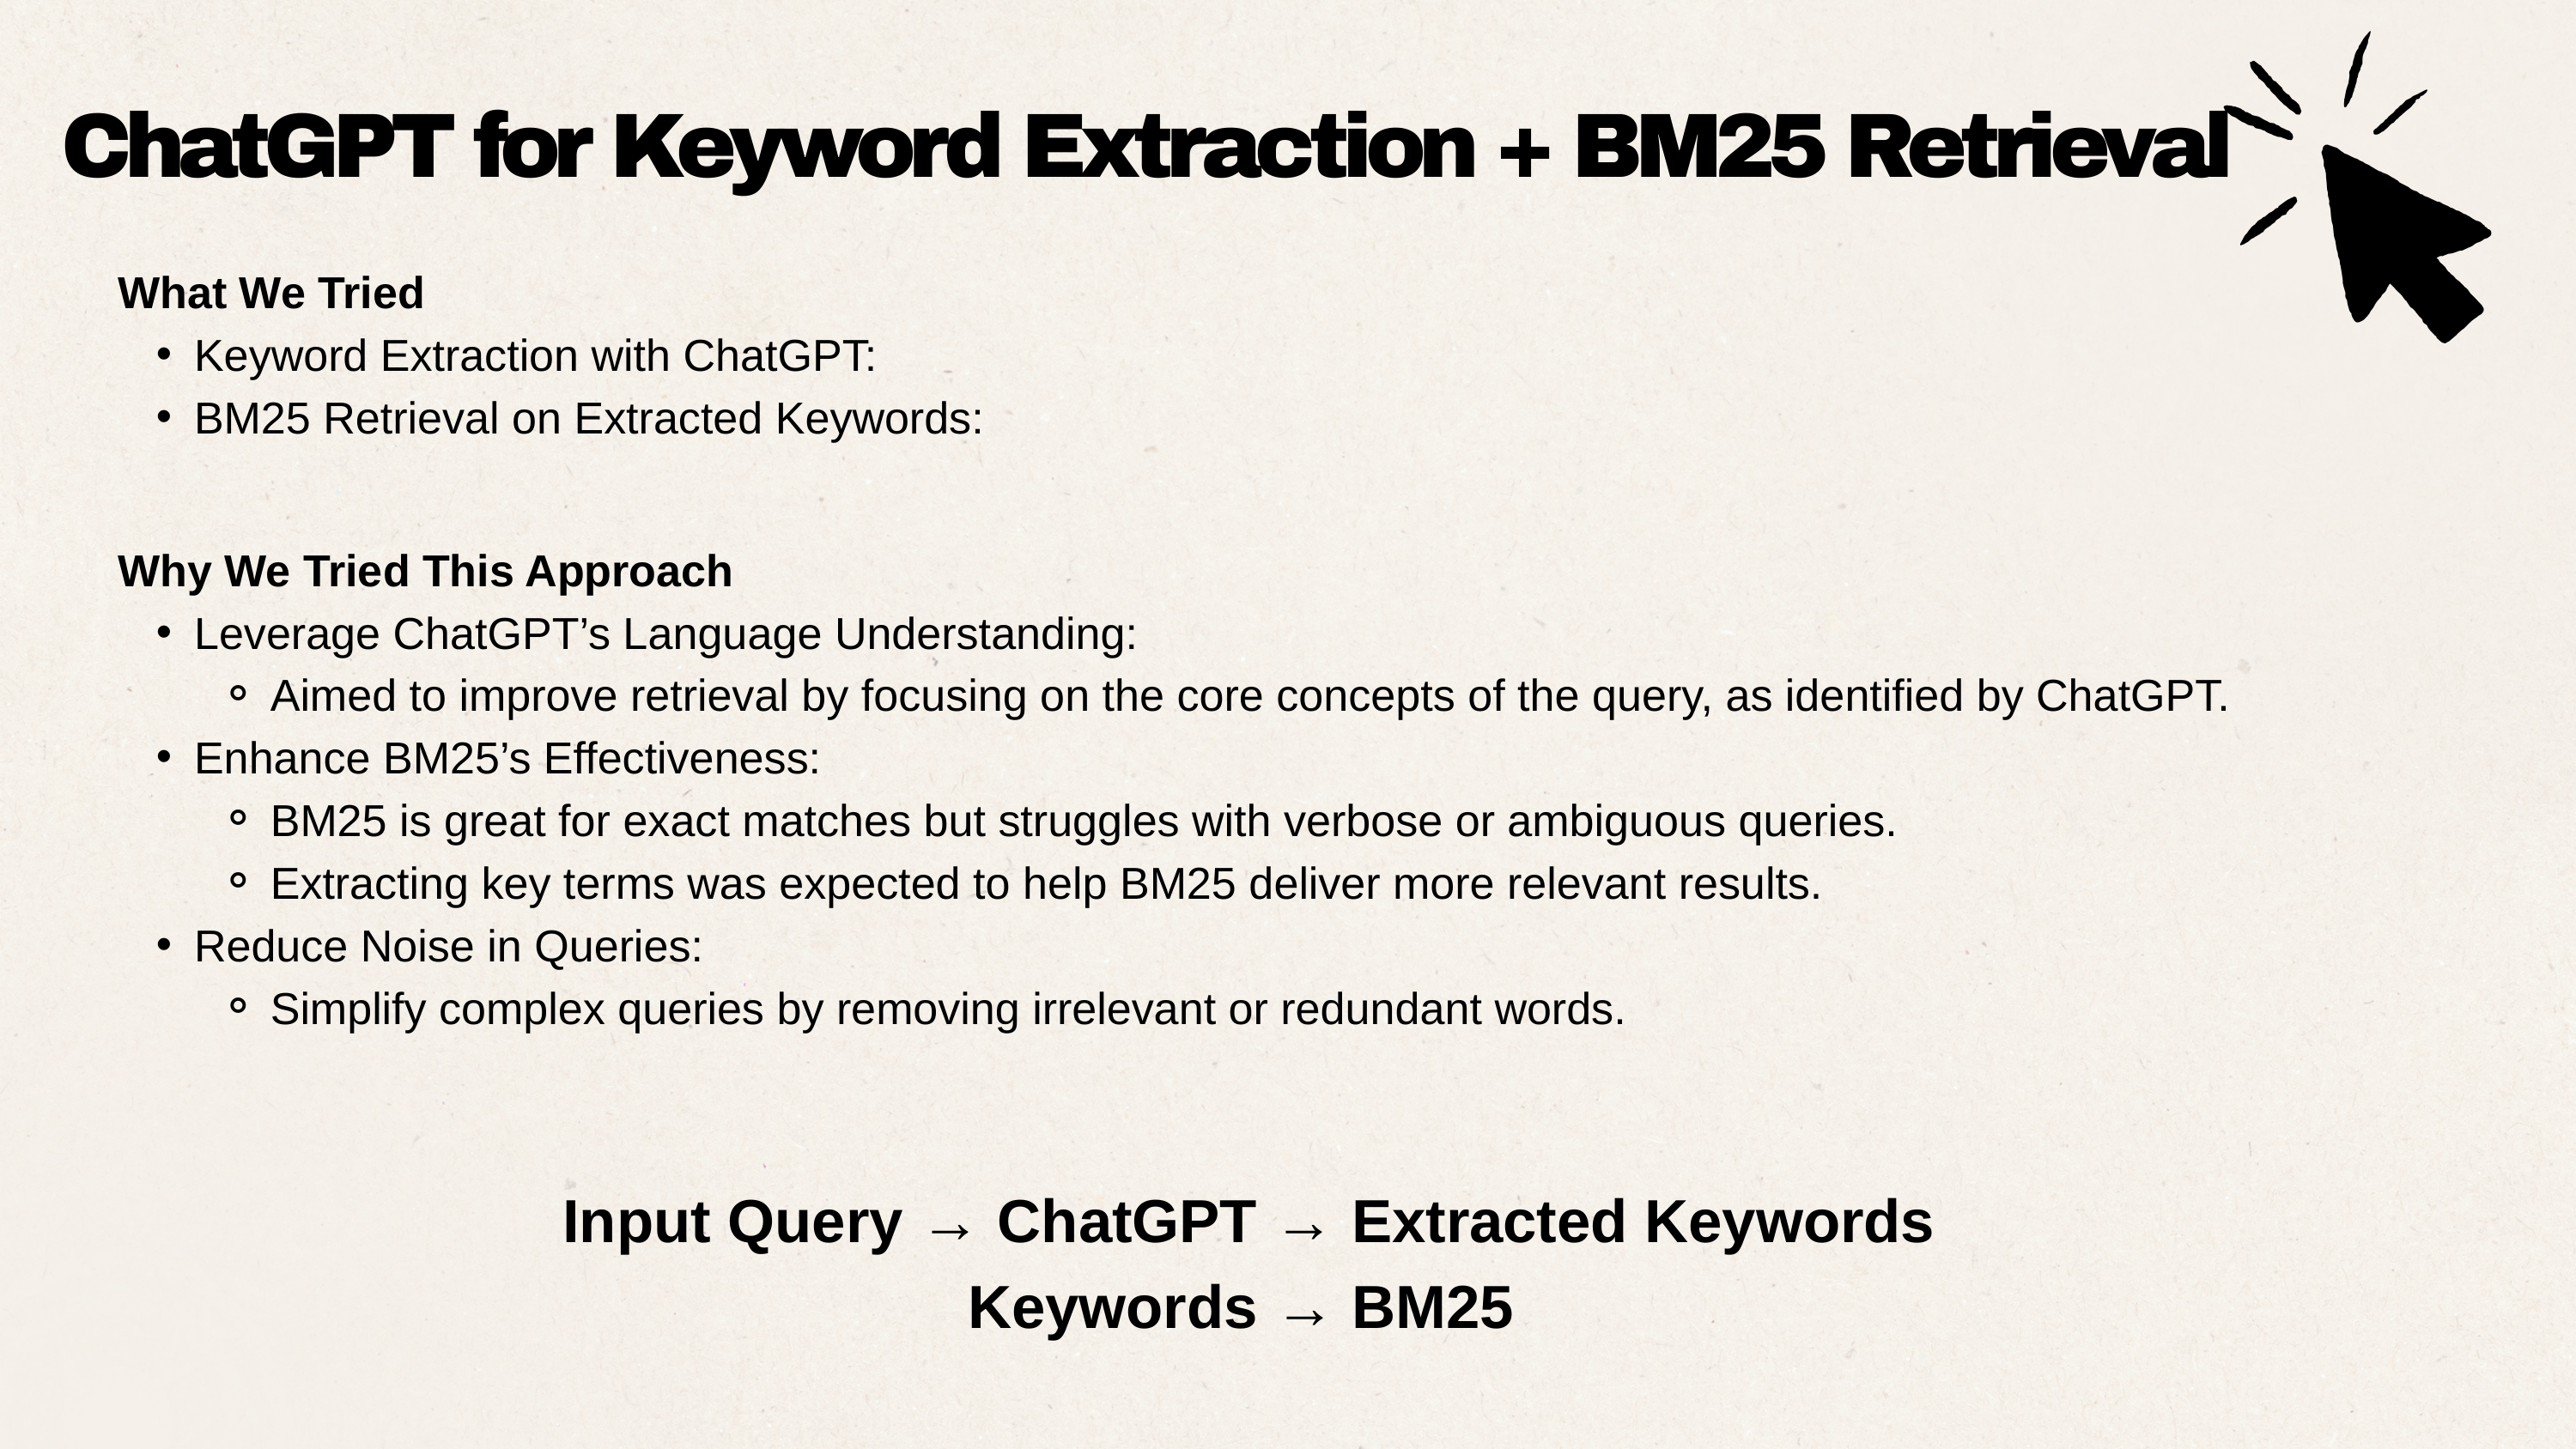

ChatGPT for Keyword Extraction + BM25 Retrieval
What We Tried
Keyword Extraction with ChatGPT:
BM25 Retrieval on Extracted Keywords:

Why We Tried This Approach
Leverage ChatGPT’s Language Understanding:
Aimed to improve retrieval by focusing on the core concepts of the query, as identified by ChatGPT.
Enhance BM25’s Effectiveness:
BM25 is great for exact matches but struggles with verbose or ambiguous queries.
Extracting key terms was expected to help BM25 deliver more relevant results.
Reduce Noise in Queries:
Simplify complex queries by removing irrelevant or redundant words.

Input Query → ChatGPT → Extracted Keywords
Keywords → BM25